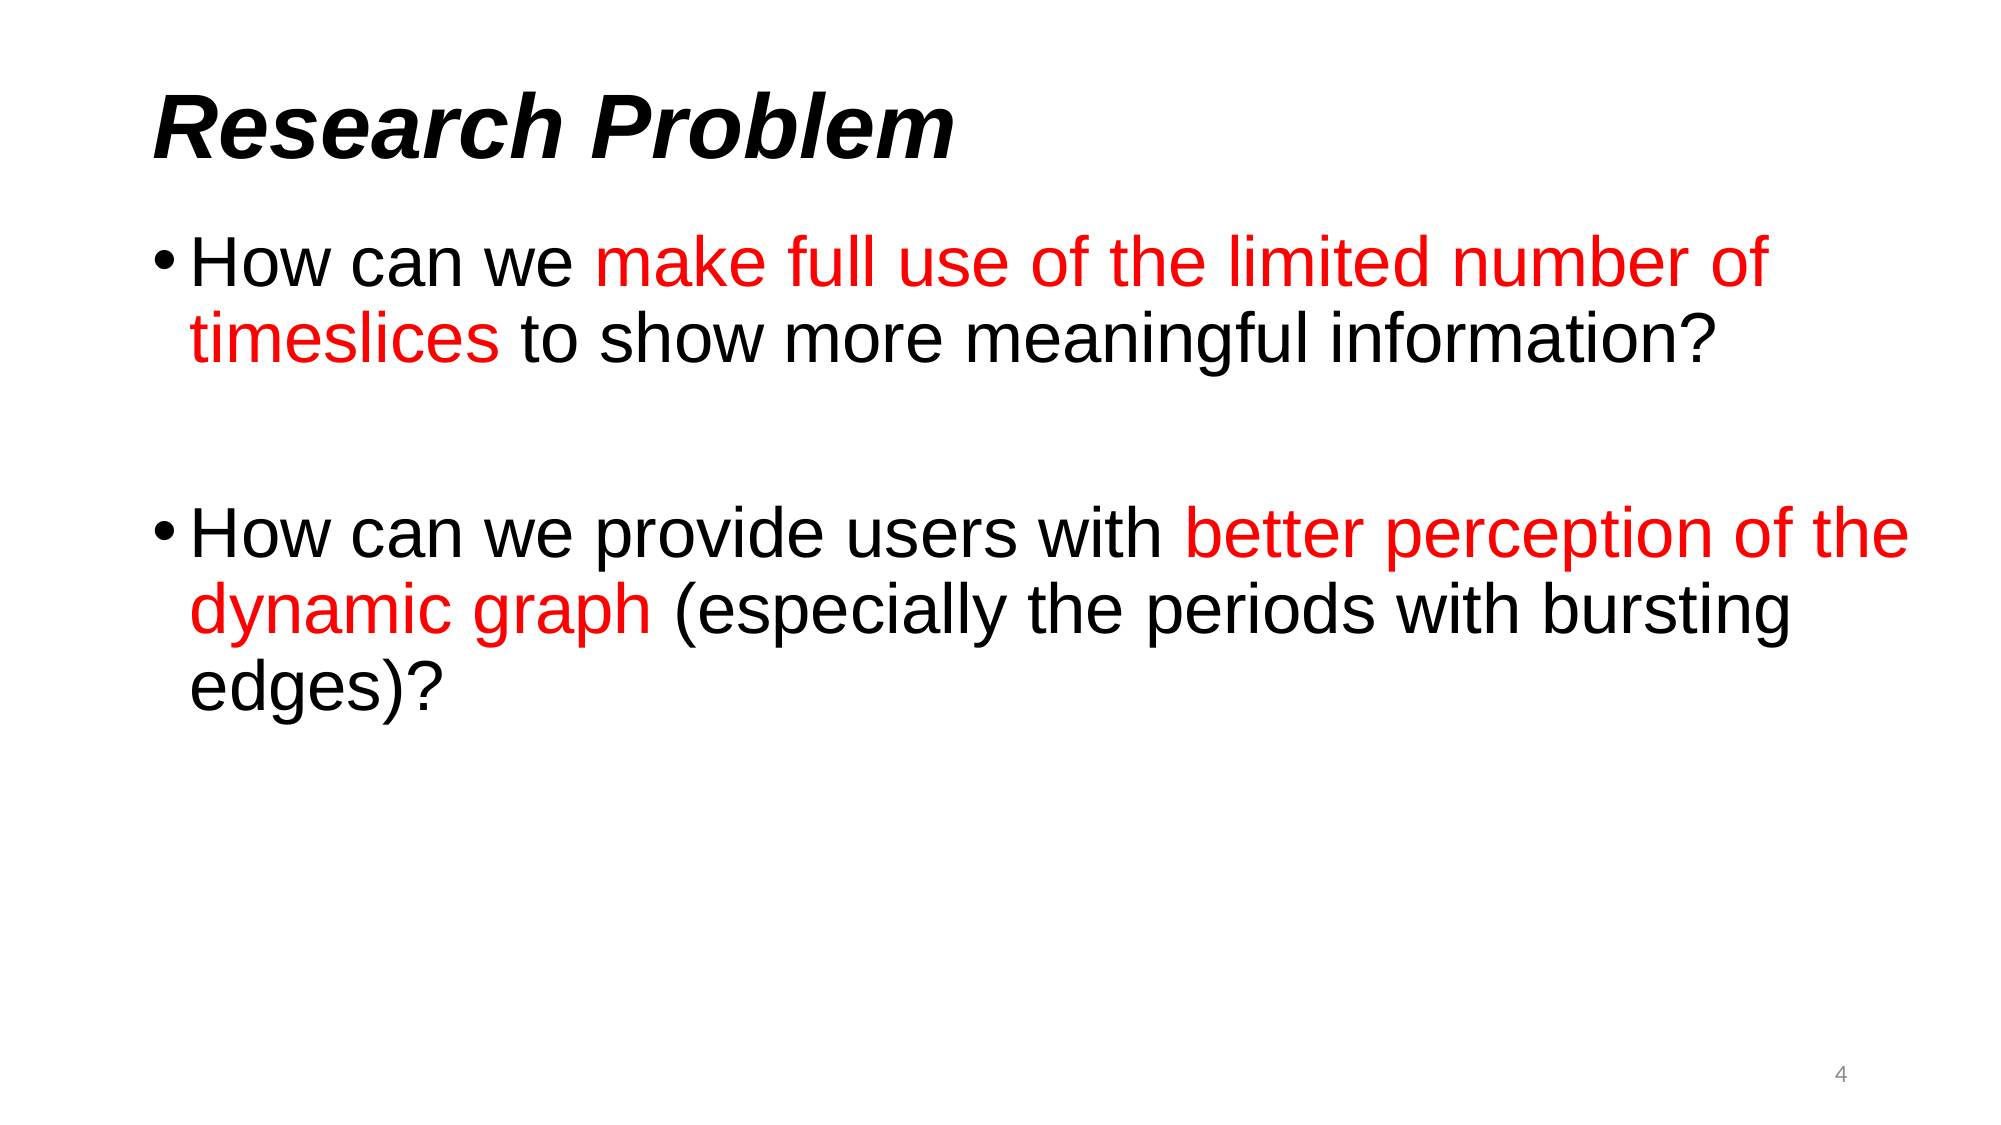

# Research Problem
How can we make full use of the limited number of timeslices to show more meaningful information?

How can we provide users with better perception of the dynamic graph (especially the periods with bursting edges)?

4